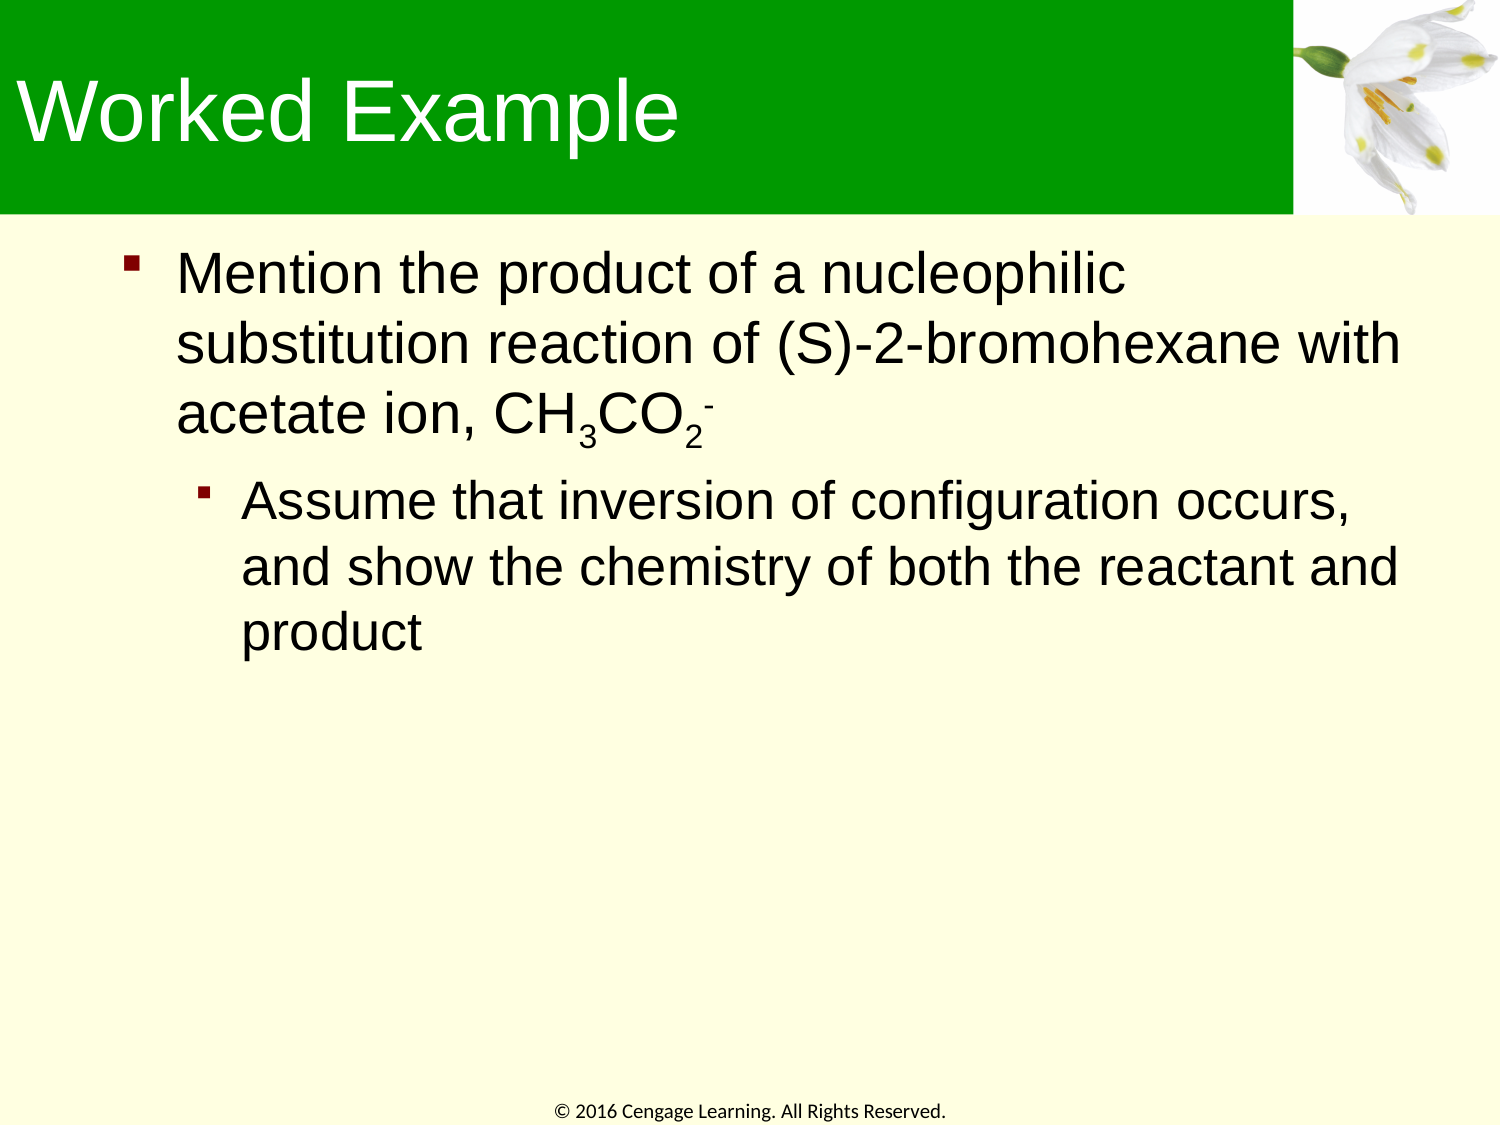

# Worked Example
Mention the product of a nucleophilic substitution reaction of (S)-2-bromohexane with acetate ion, CH3CO2-
Assume that inversion of configuration occurs, and show the chemistry of both the reactant and product